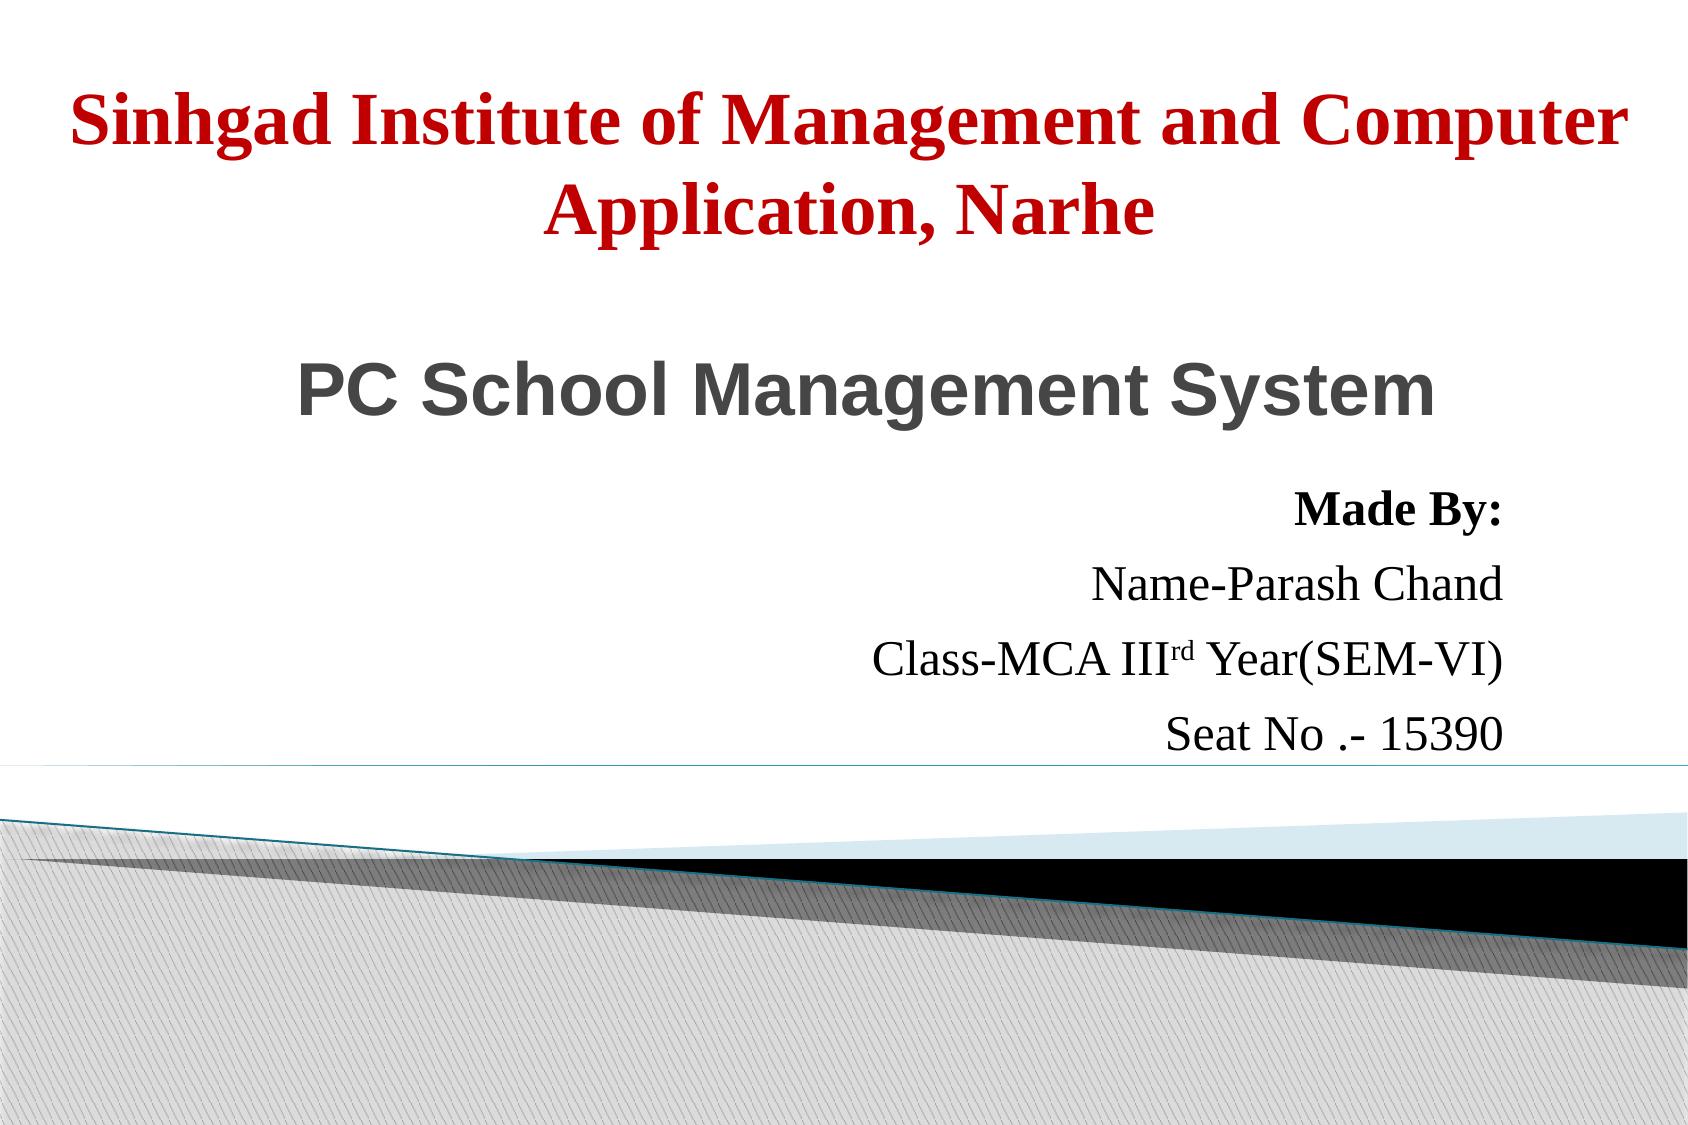

Sinhgad Institute of Management and Computer
Application, Narhe
# PC School Management System
Made By:
                Name-Parash Chand
                    	        Class-MCA IIIrd Year(SEM-VI)
        Seat No .- 15390